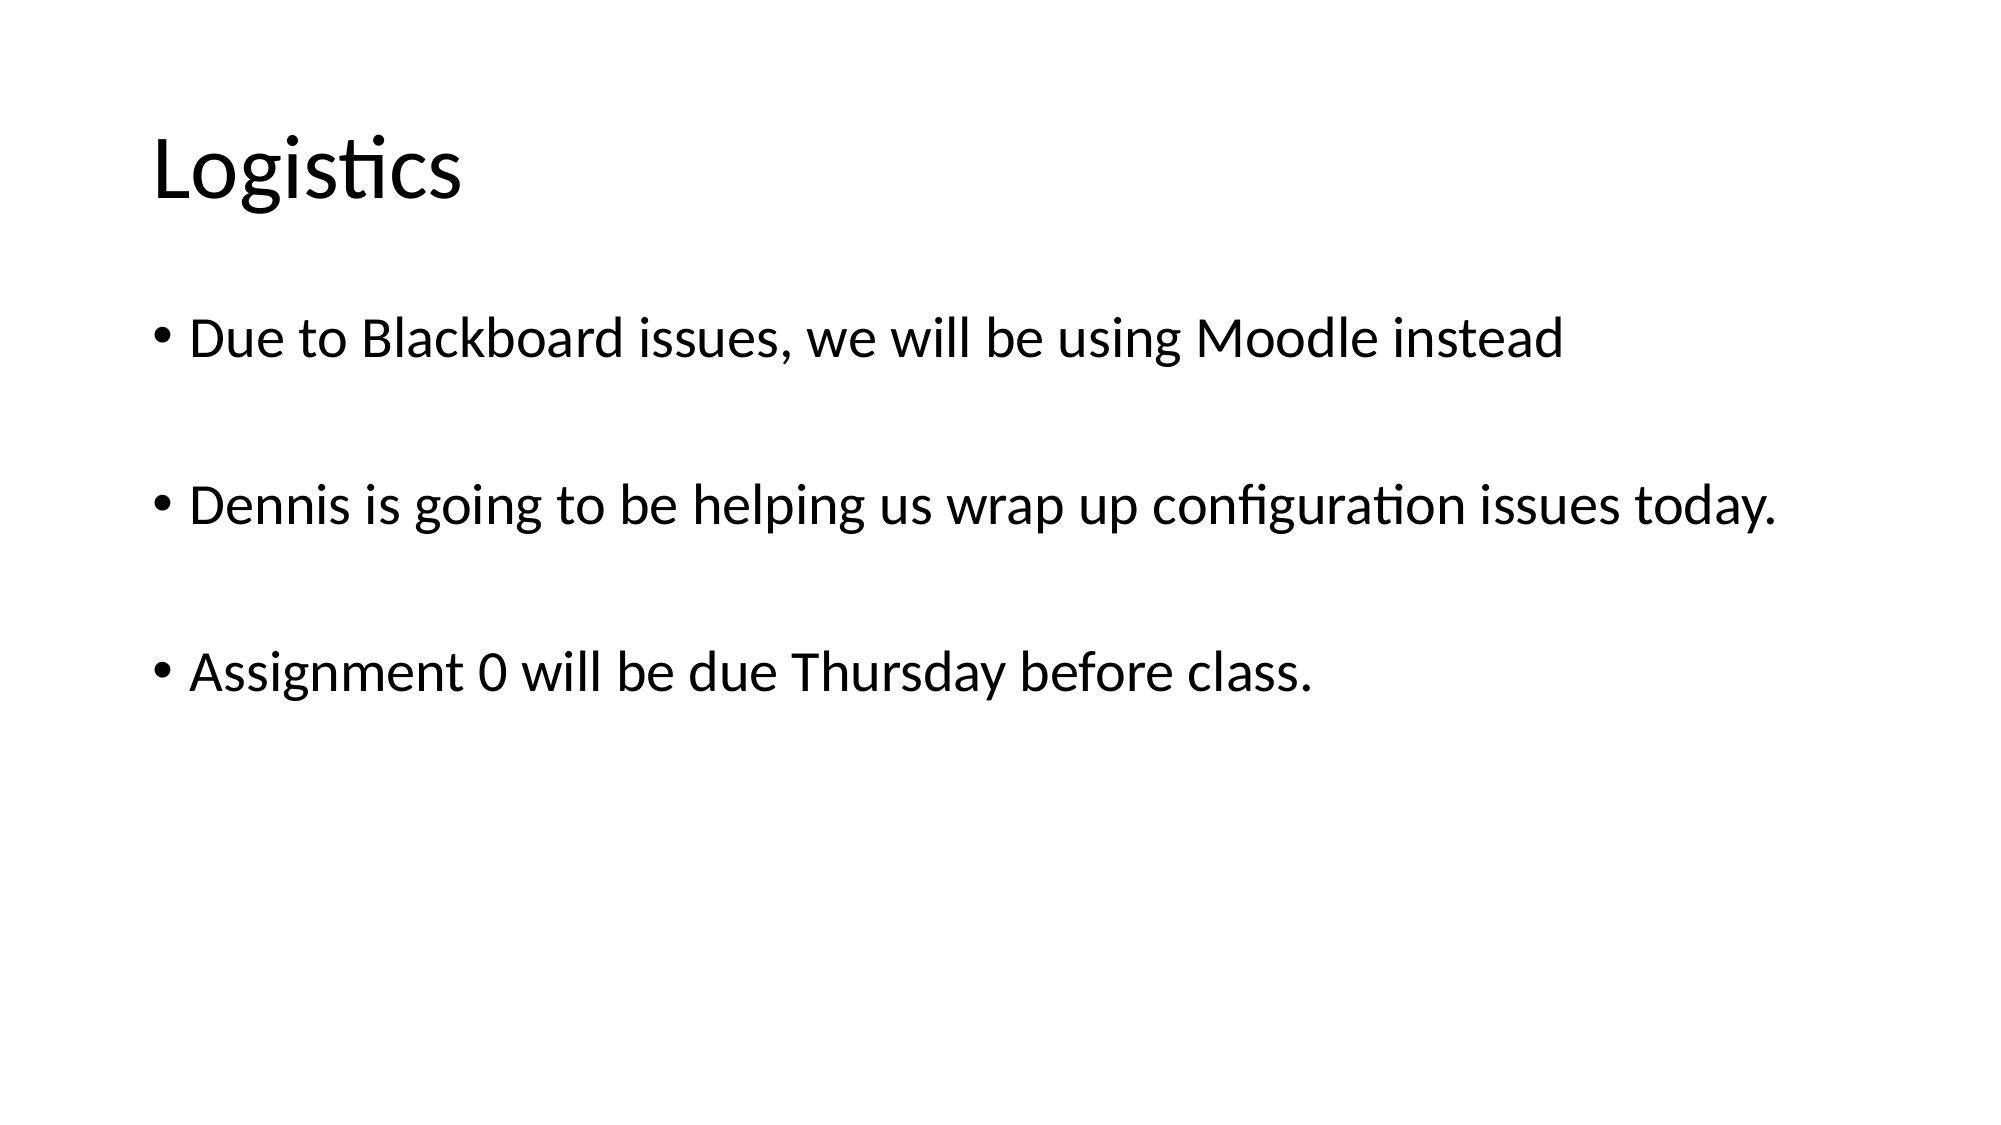

# Logistics
Due to Blackboard issues, we will be using Moodle instead

Dennis is going to be helping us wrap up configuration issues today.

Assignment 0 will be due Thursday before class.